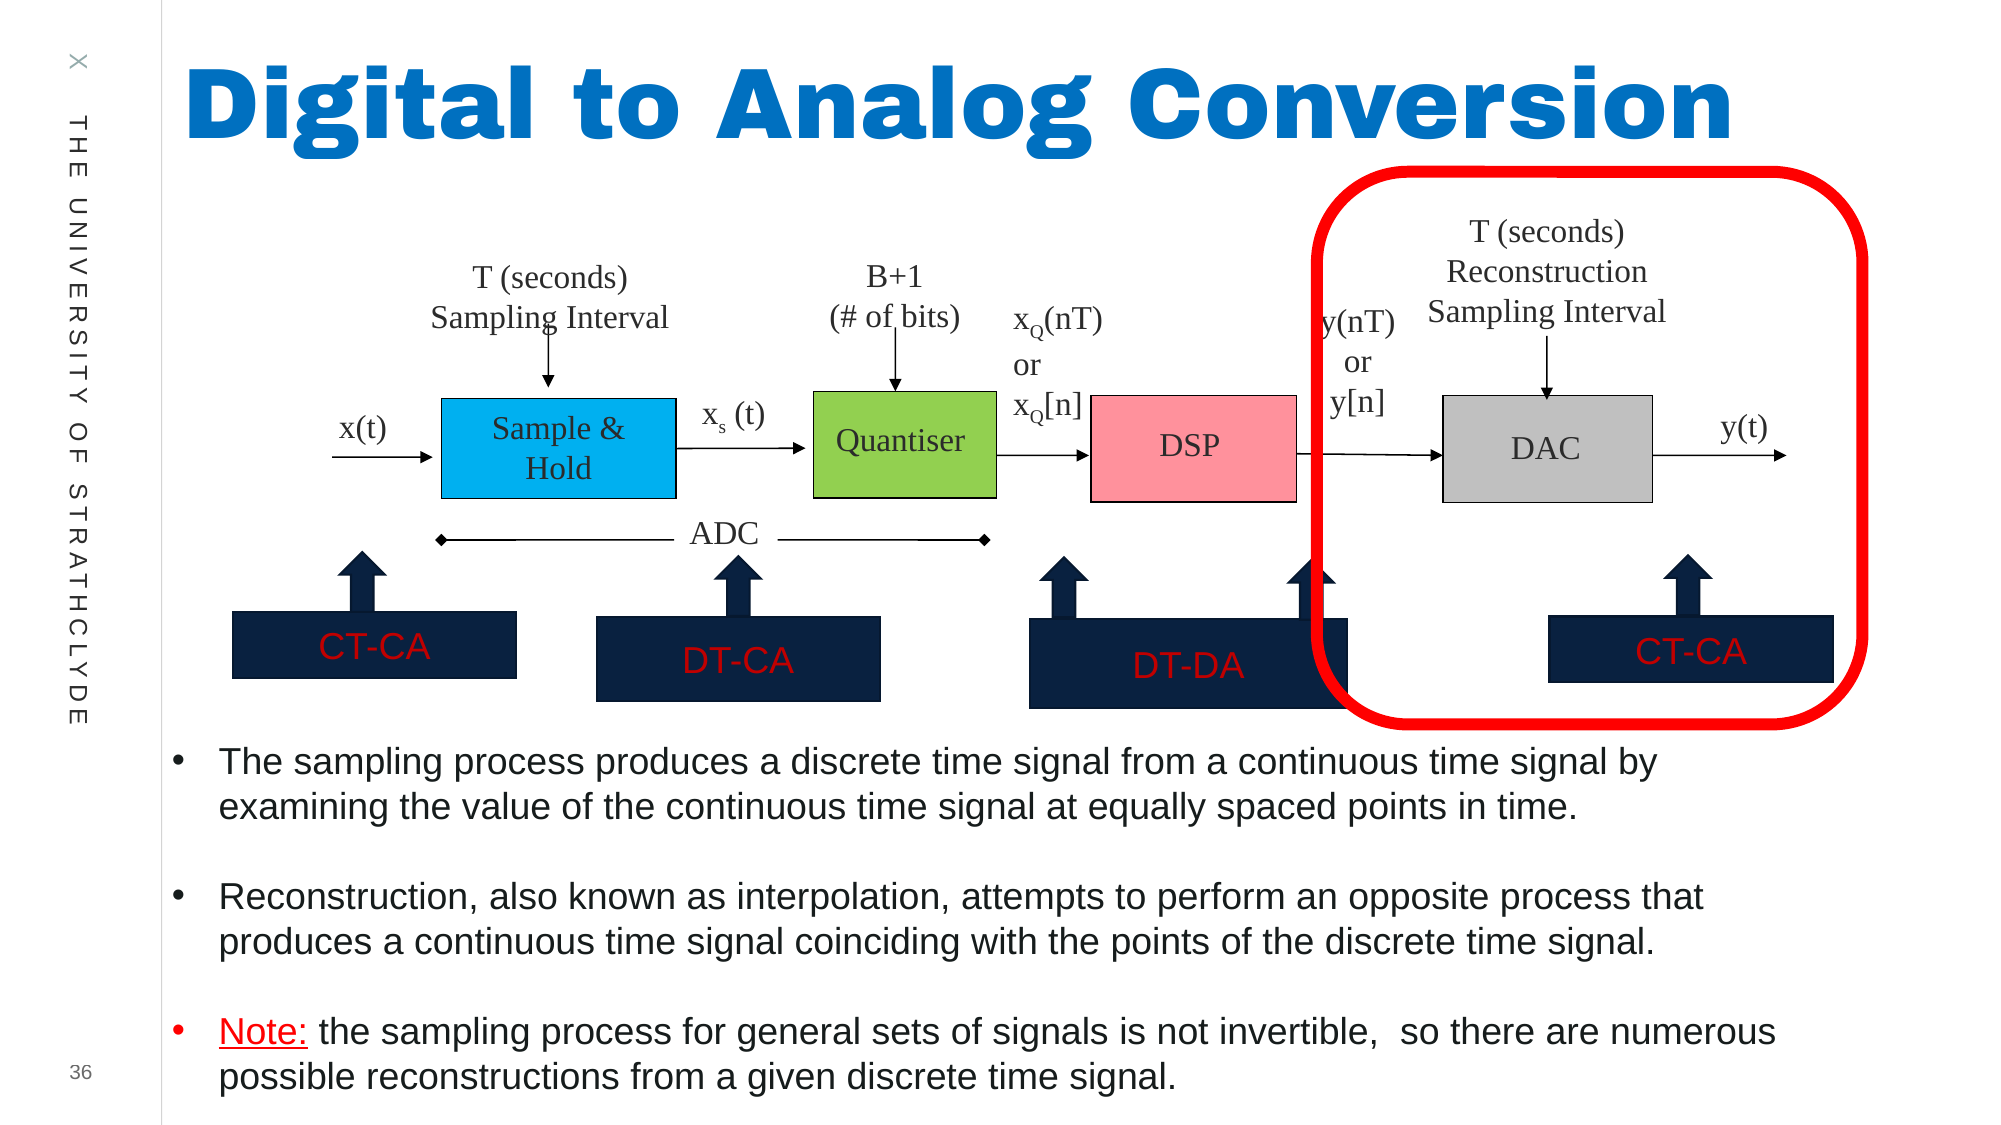

# Digital to Analog Conversion

T (seconds)
Reconstruction Sampling Interval
B+1
(# of bits)
T (seconds)
Sampling Interval
xQ(nT)
or
xQ[n]
y(nT)
or
y[n]

 xs (t)

y(t)
x(t)
Sample & Hold
Quantiser
DSP
DAC

ADC

CT-CA
CT-CA
DT-CA
DT-DA
The sampling process produces a discrete time signal from a continuous time signal by examining the value of the continuous time signal at equally spaced points in time.

Reconstruction, also known as interpolation, attempts to perform an opposite process that produces a continuous time signal coinciding with the points of the discrete time signal.

Note: the sampling process for general sets of signals is not invertible,  so there are numerous possible reconstructions from a given discrete time signal.

36